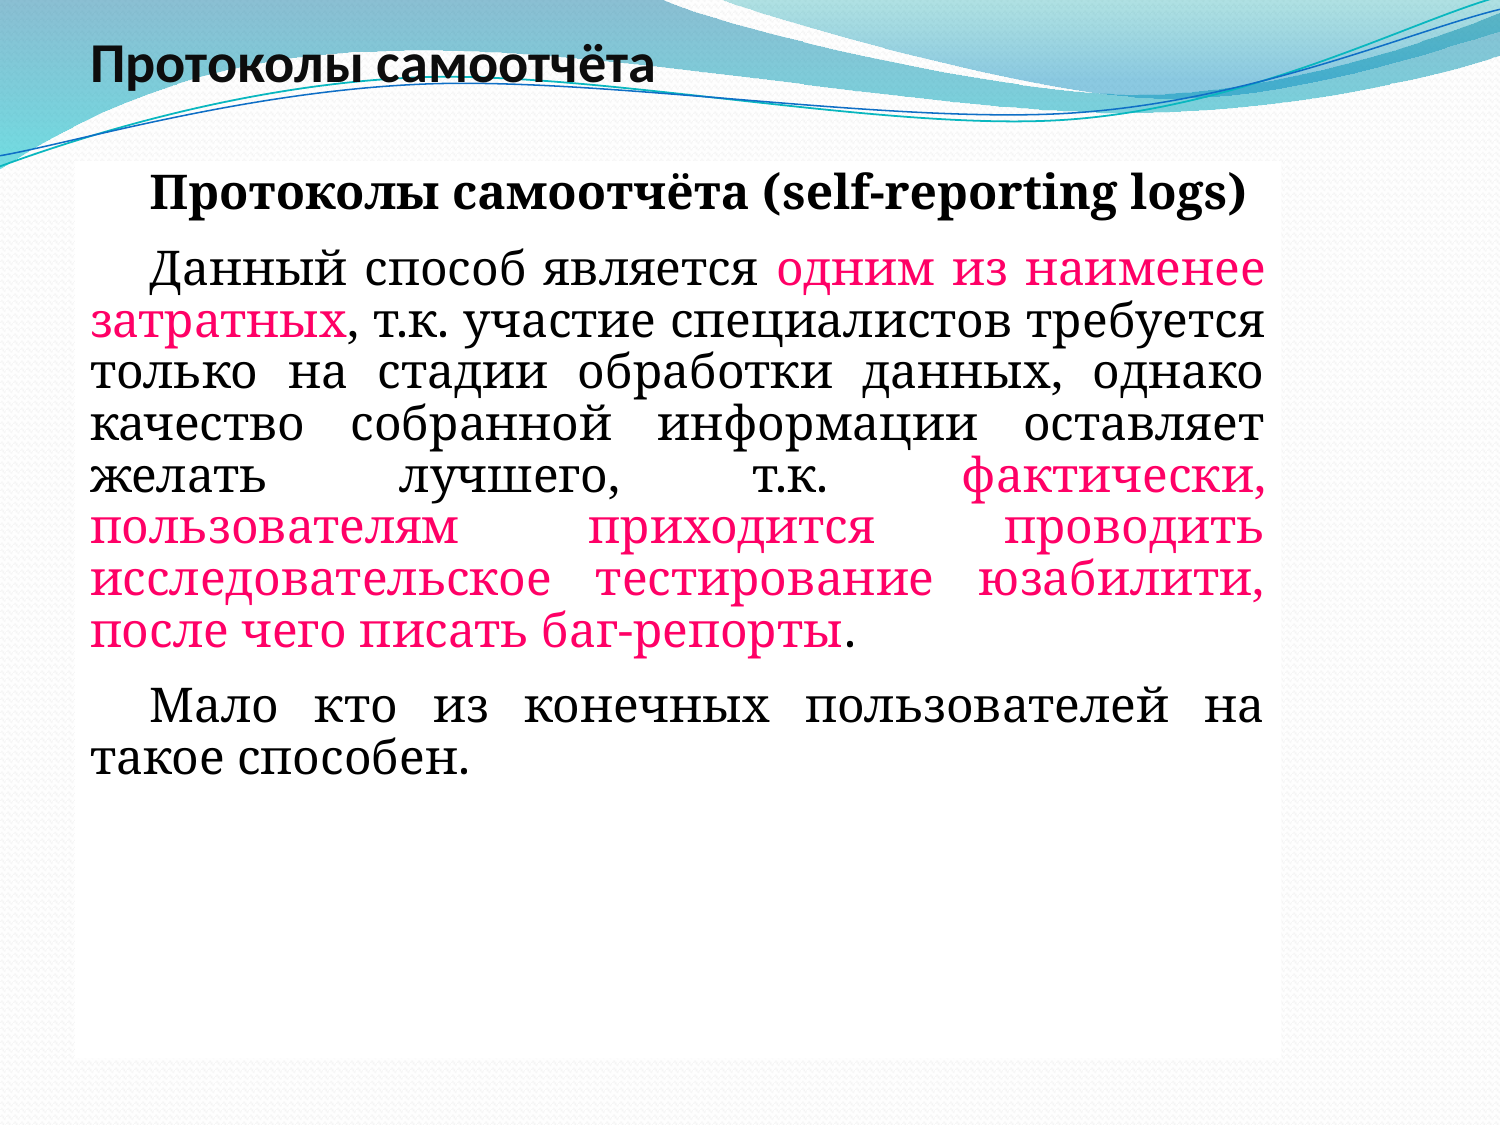

# Протоколы самоотчёта
Протоколы самоотчёта (self-reporting logs)
Данный способ является одним из наименее затратных, т.к. участие специалистов требуется только на стадии обработки данных, однако качество собранной информации оставляет желать лучшего, т.к. фактически, пользователям приходится проводить исследовательское тестирование юзабилити, после чего писать баг-репорты.
Мало кто из конечных пользователей на такое способен.